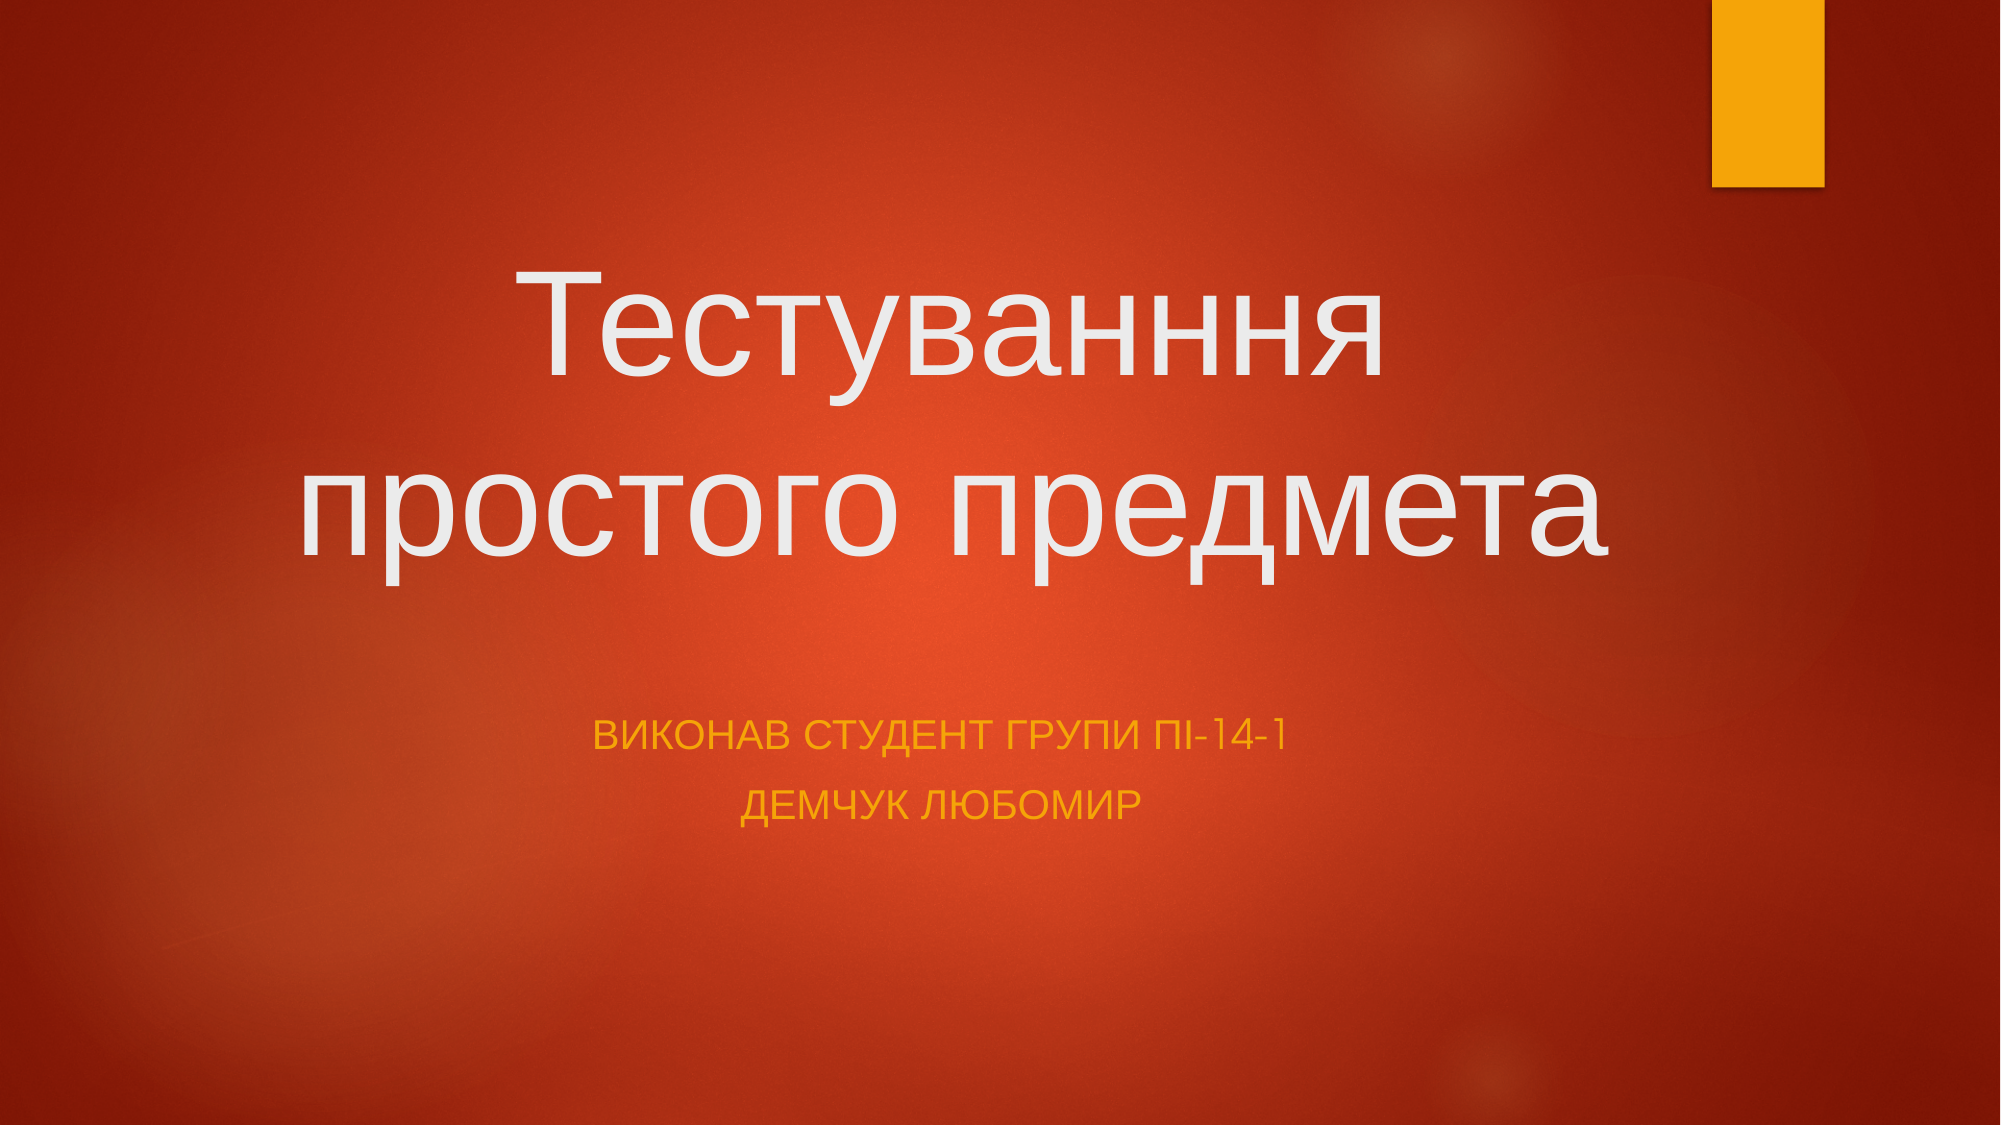

# Тестуванння простого предмета
Виконав студент групи Пі-14-1
Демчук Любомир